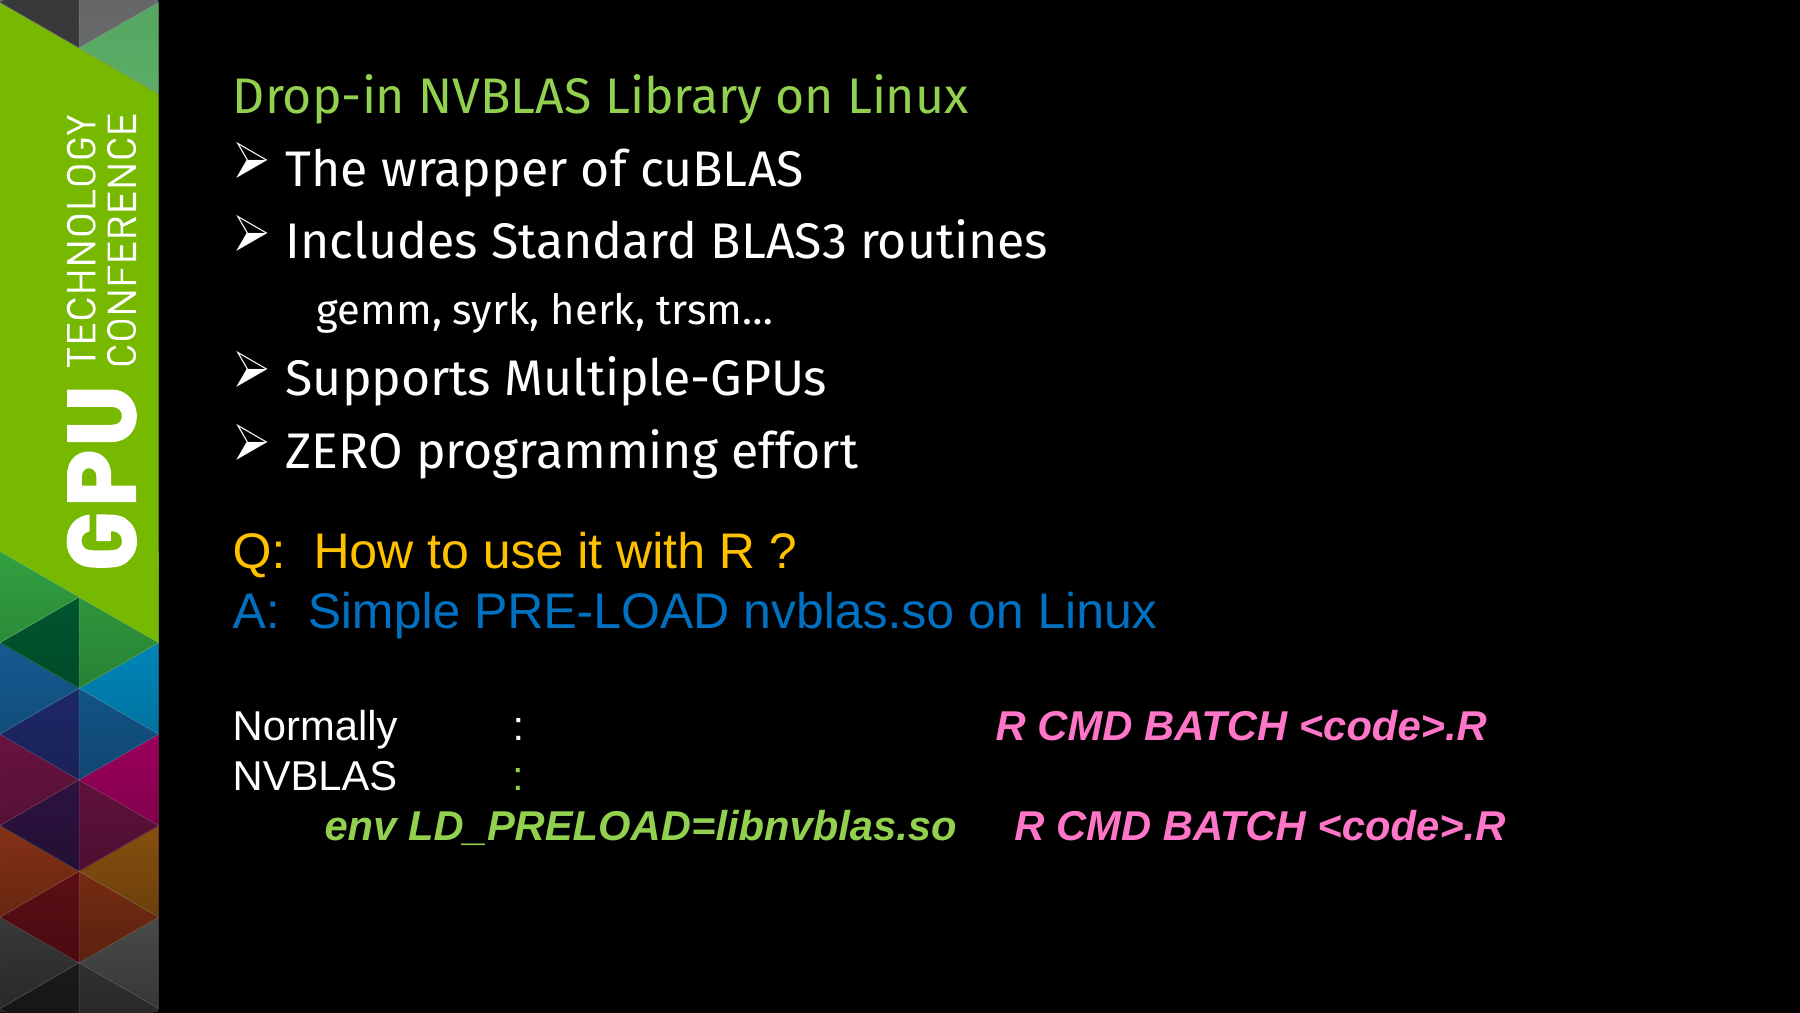

Drop-in NVBLAS Library on Linux
 The wrapper of cuBLAS
 Includes Standard BLAS3 routines
gemm, syrk, herk, trsm…
 Supports Multiple-GPUs
 ZERO programming effort

Q:  How to use it with R ?
A:  Simple PRE-LOAD nvblas.so on Linux

Normally          :                                         R CMD BATCH <code>.R NVBLAS          :
        env LD_PRELOAD=libnvblas.so     R CMD BATCH <code>.R